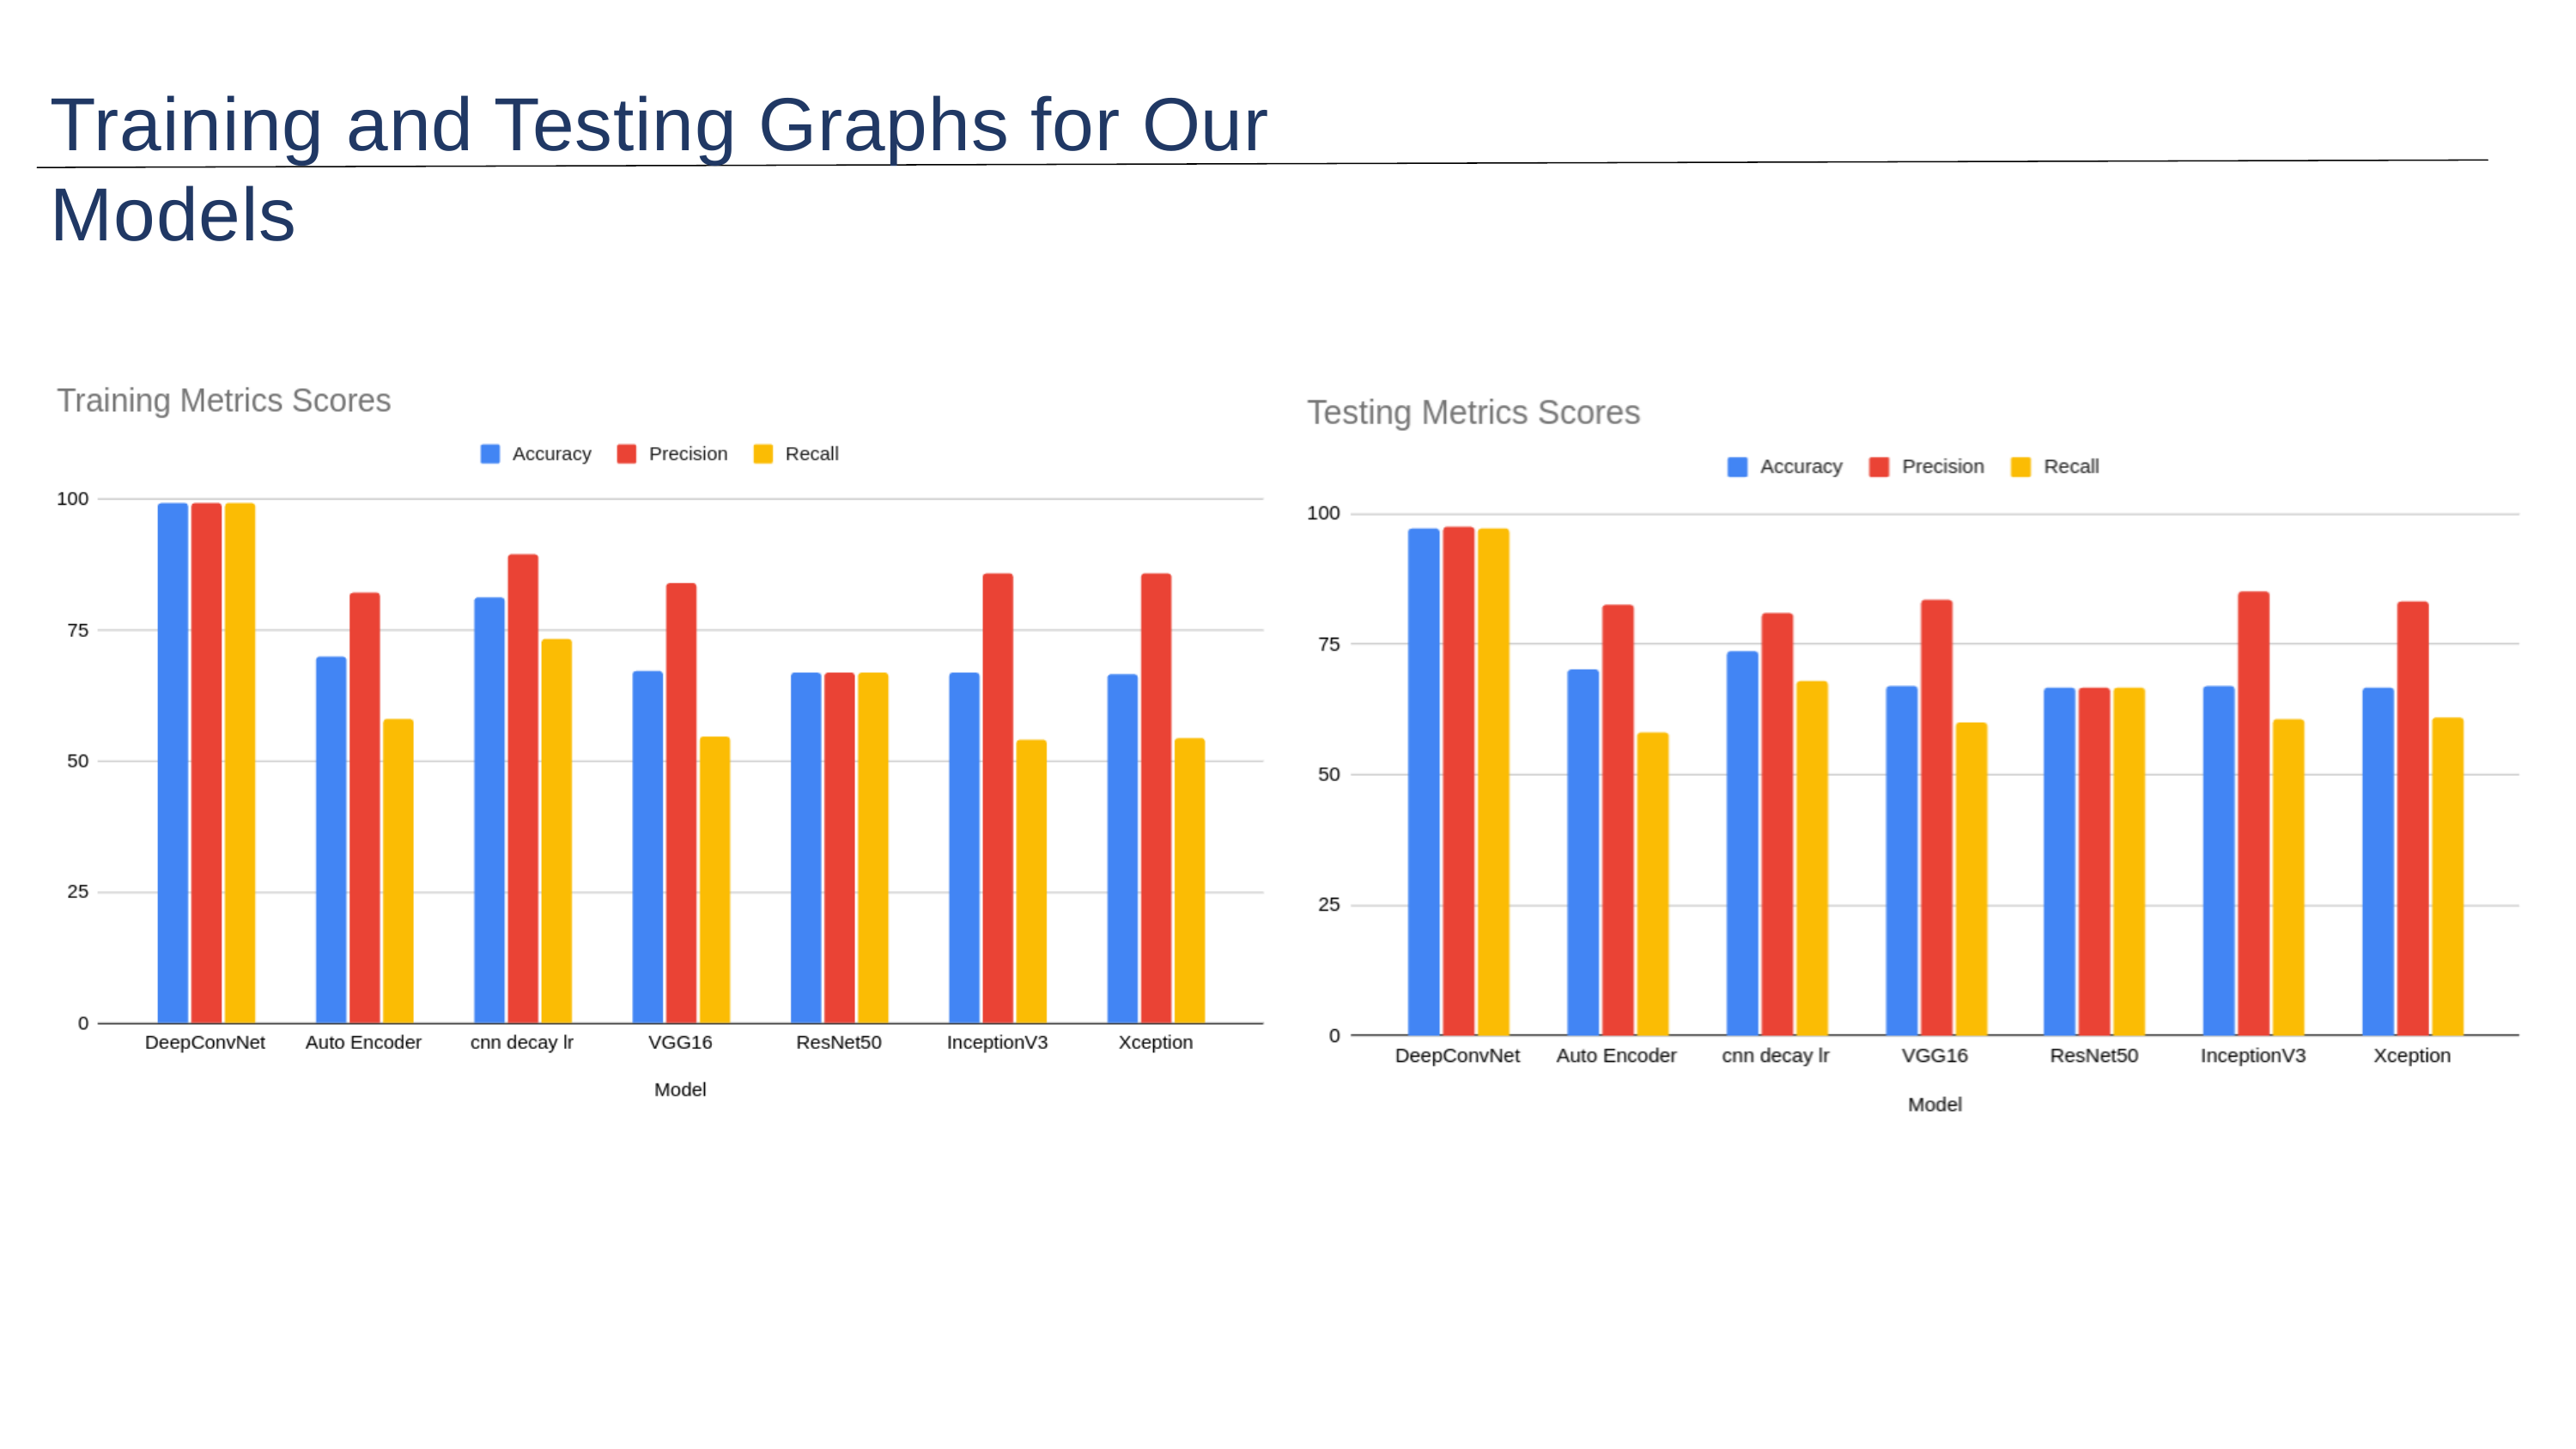

Training and Testing Graphs for Our Models